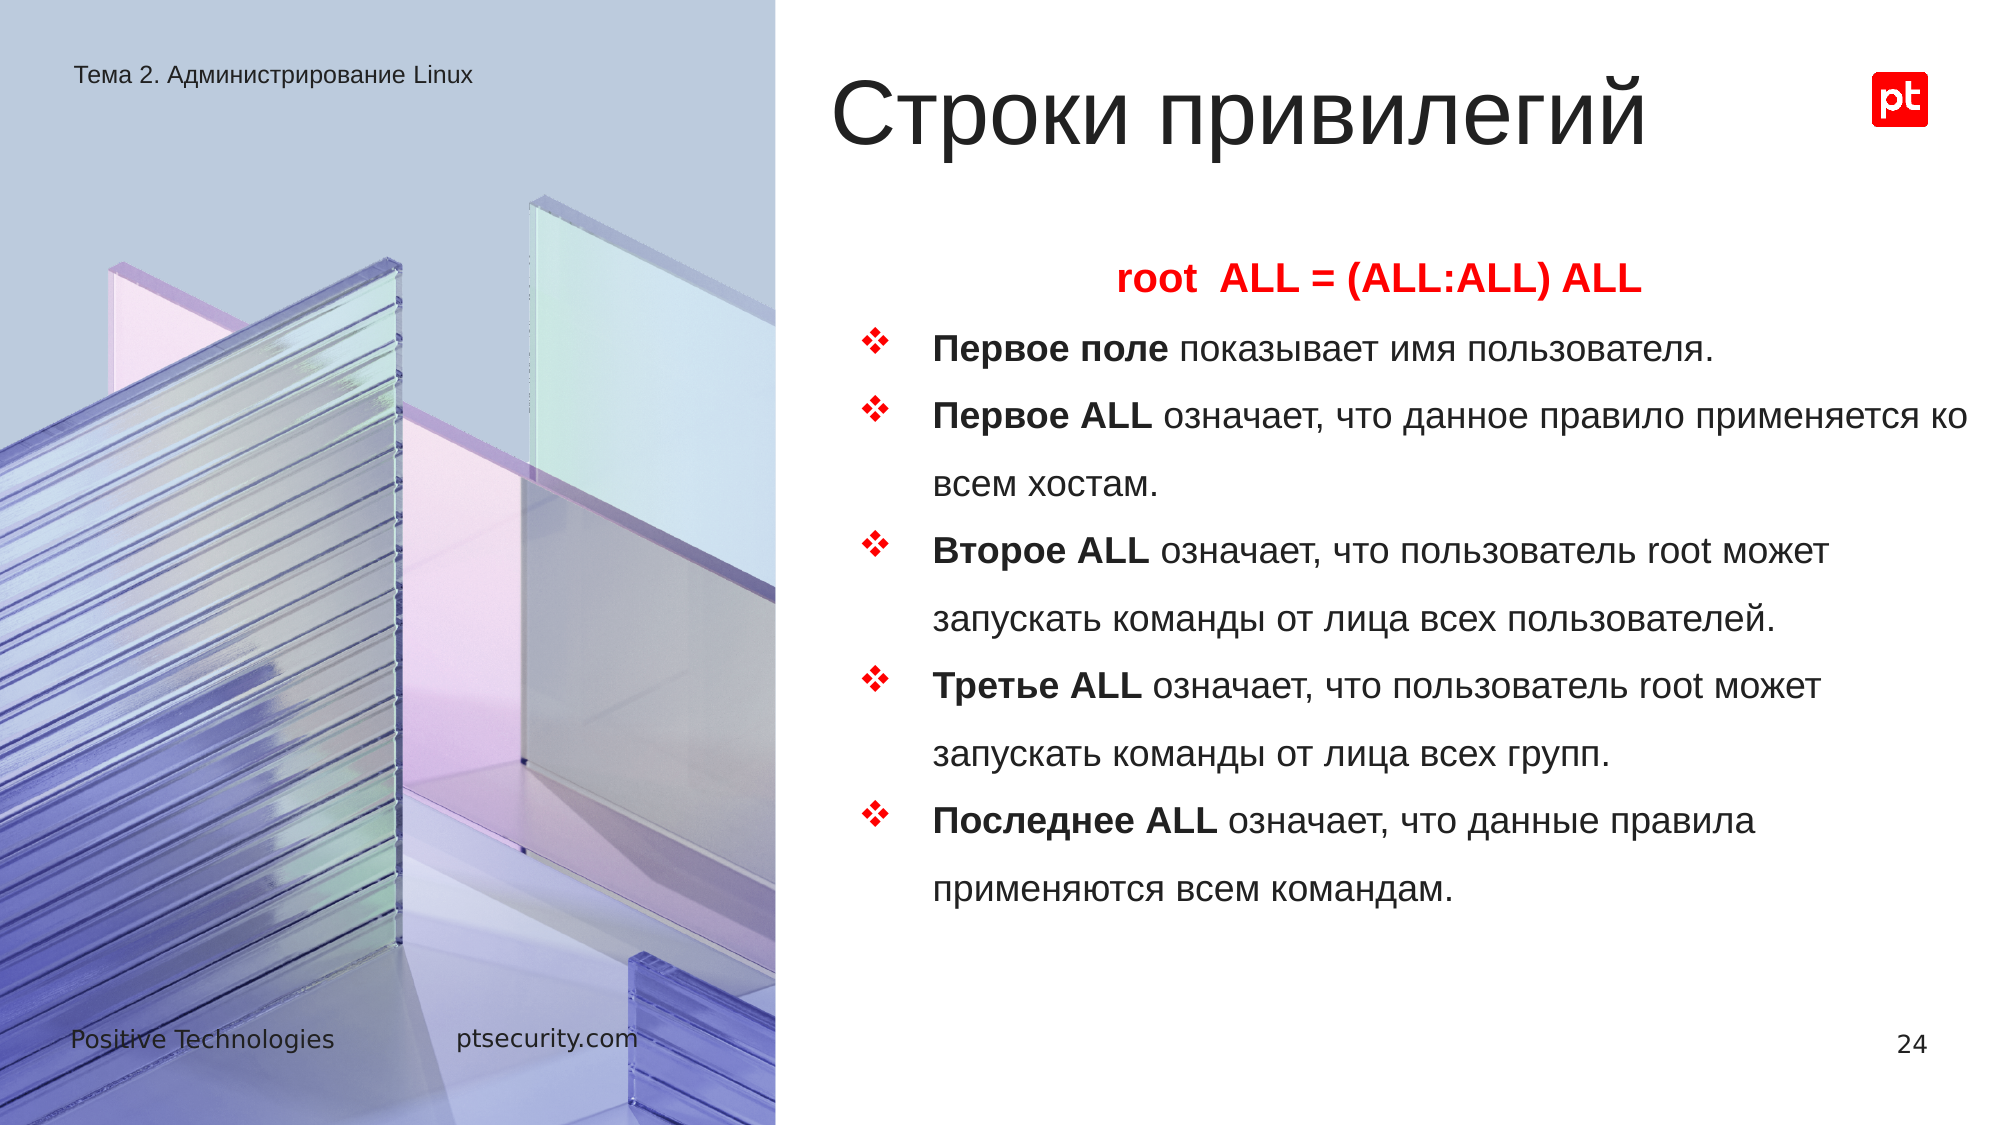

Тема 2. Администрирование Linux
# Строки привилегий
root  ALL = (ALL:ALL) ALL
Первое поле показывает имя пользователя.
Первое ALL означает, что данное правило применяется ко всем хостам.
Второе ALL означает, что пользователь root может запускать команды от лица всех пользователей.
Третье ALL означает, что пользователь root может запускать команды от лица всех групп.
Последнее ALL означает, что данные правила применяются всем командам.

24